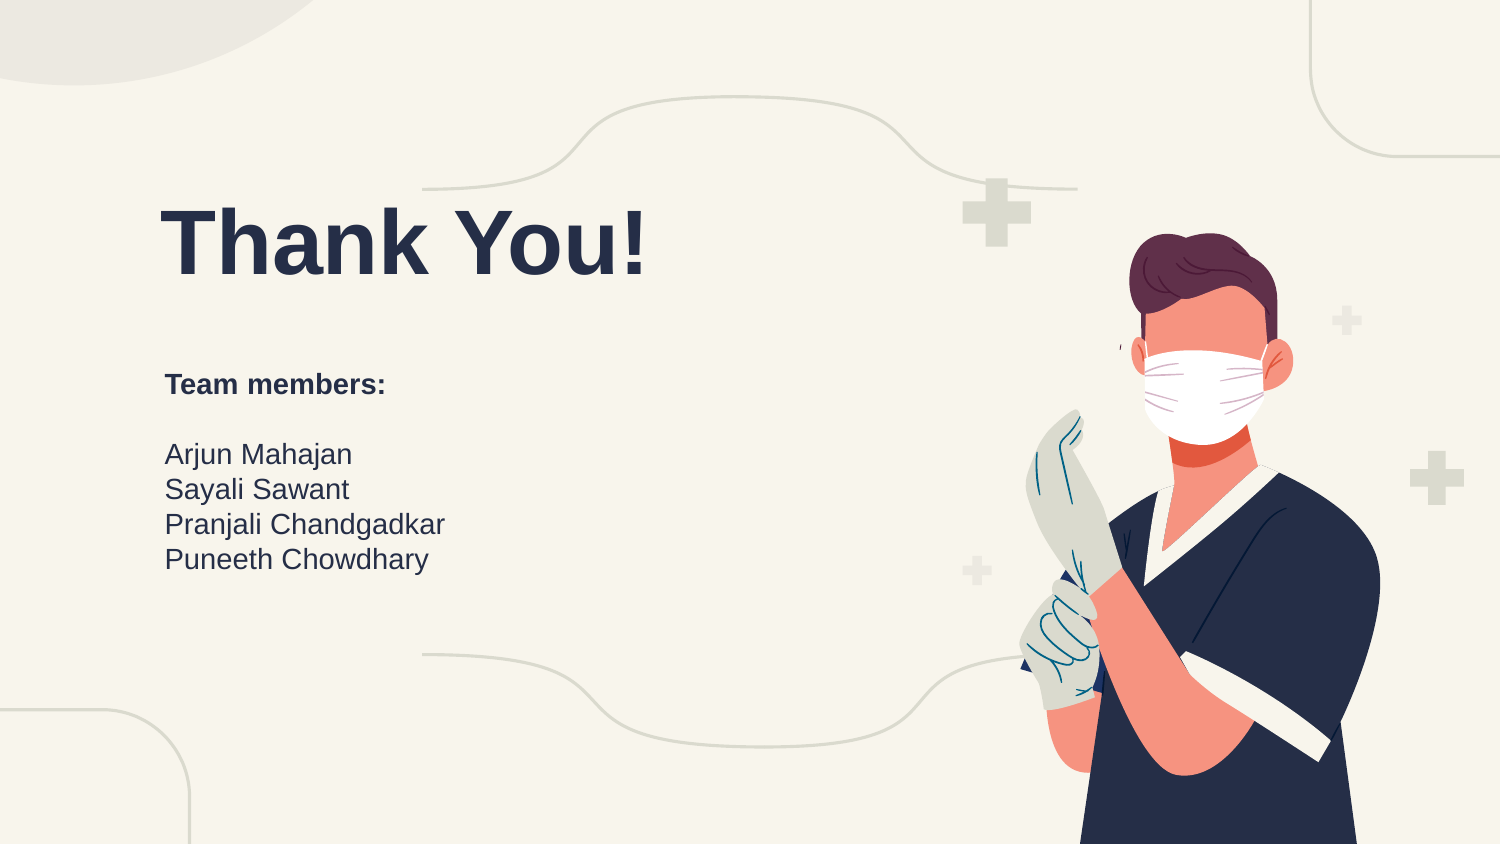

# Thank You!

Team members:

Arjun Mahajan
Sayali Sawant
Pranjali Chandgadkar
Puneeth Chowdhary